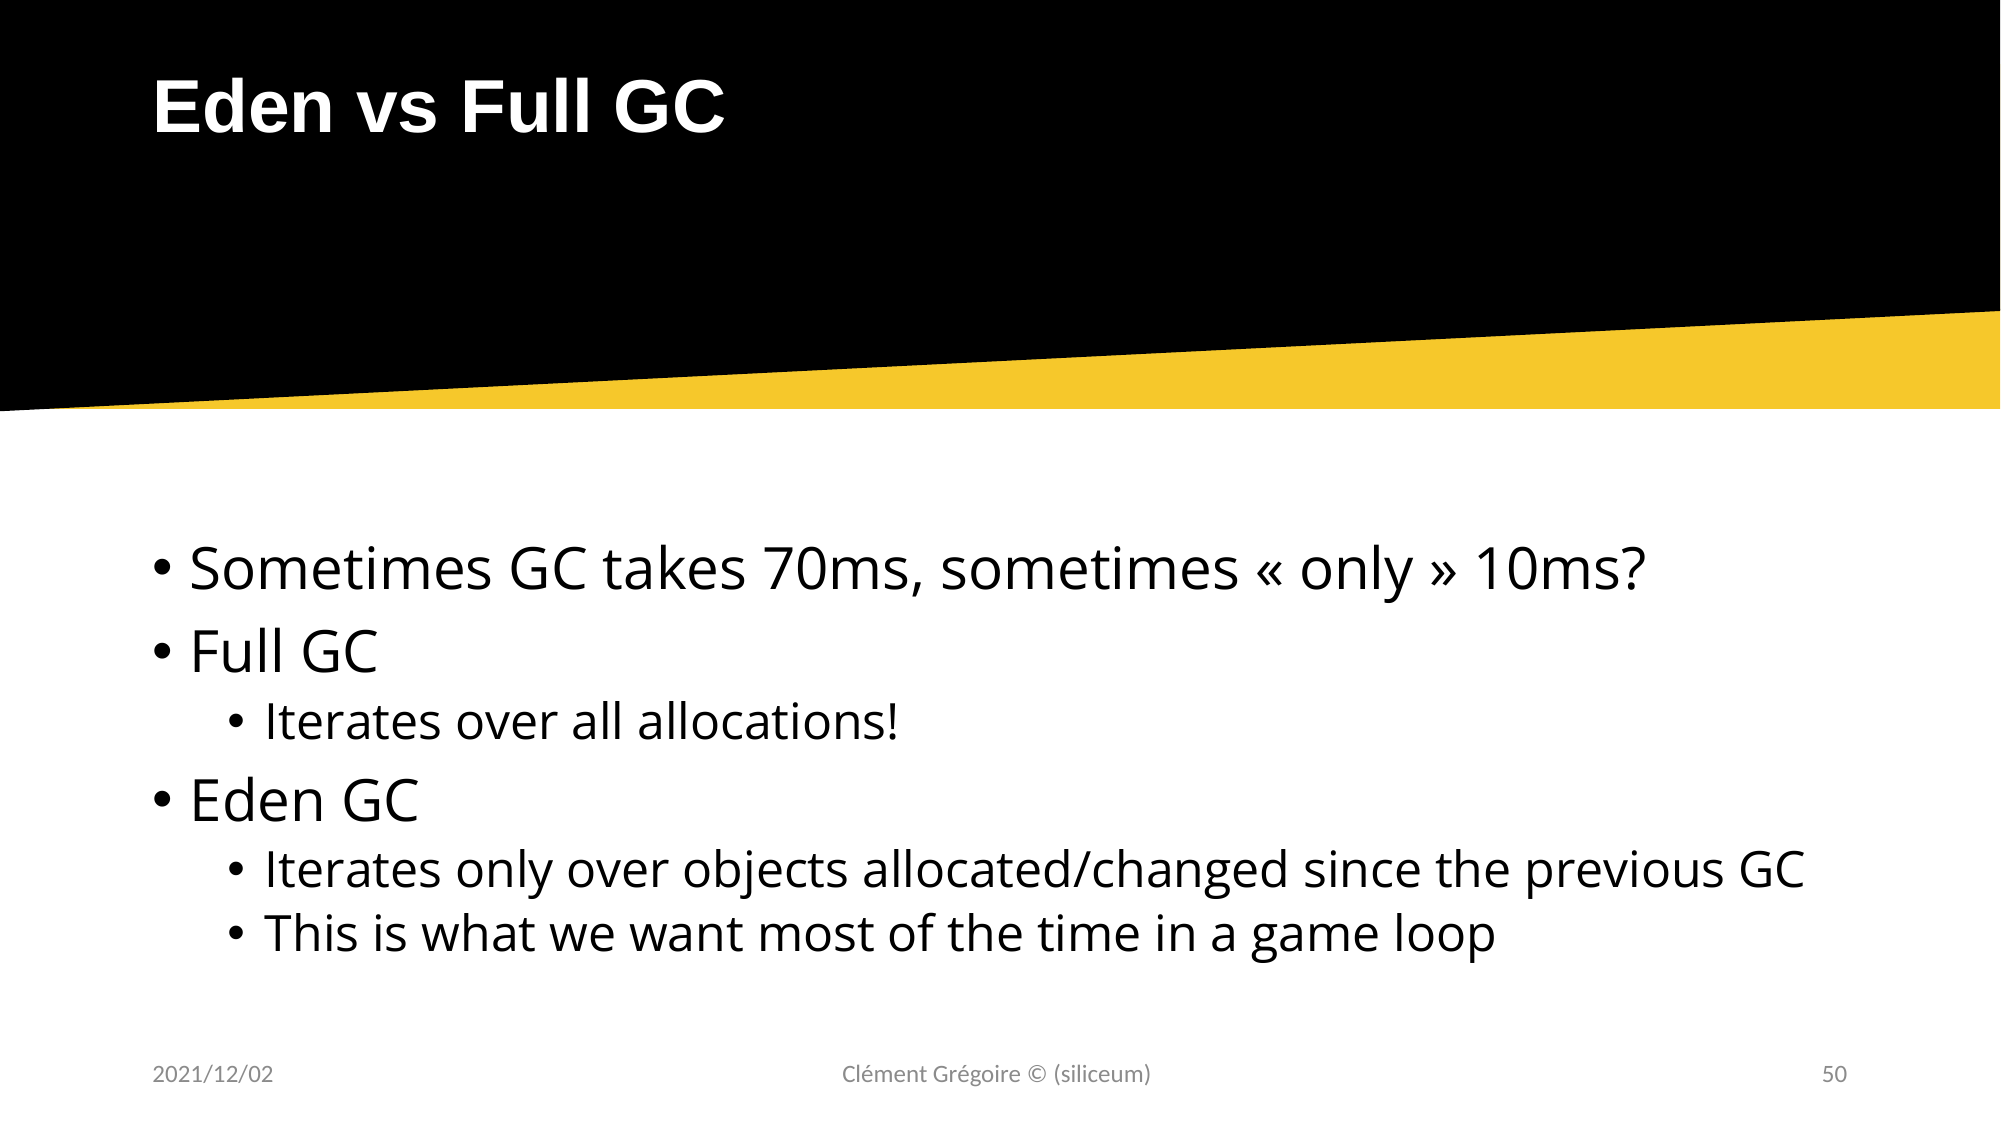

# Eden vs Full GC

Sometimes GC takes 70ms, sometimes « only » 10ms?
Full GC
Iterates over all allocations!
Eden GC
Iterates only over objects allocated/changed since the previous GC
This is what we want most of the time in a game loop

2021/12/02
Clément Grégoire © (siliceum)
50